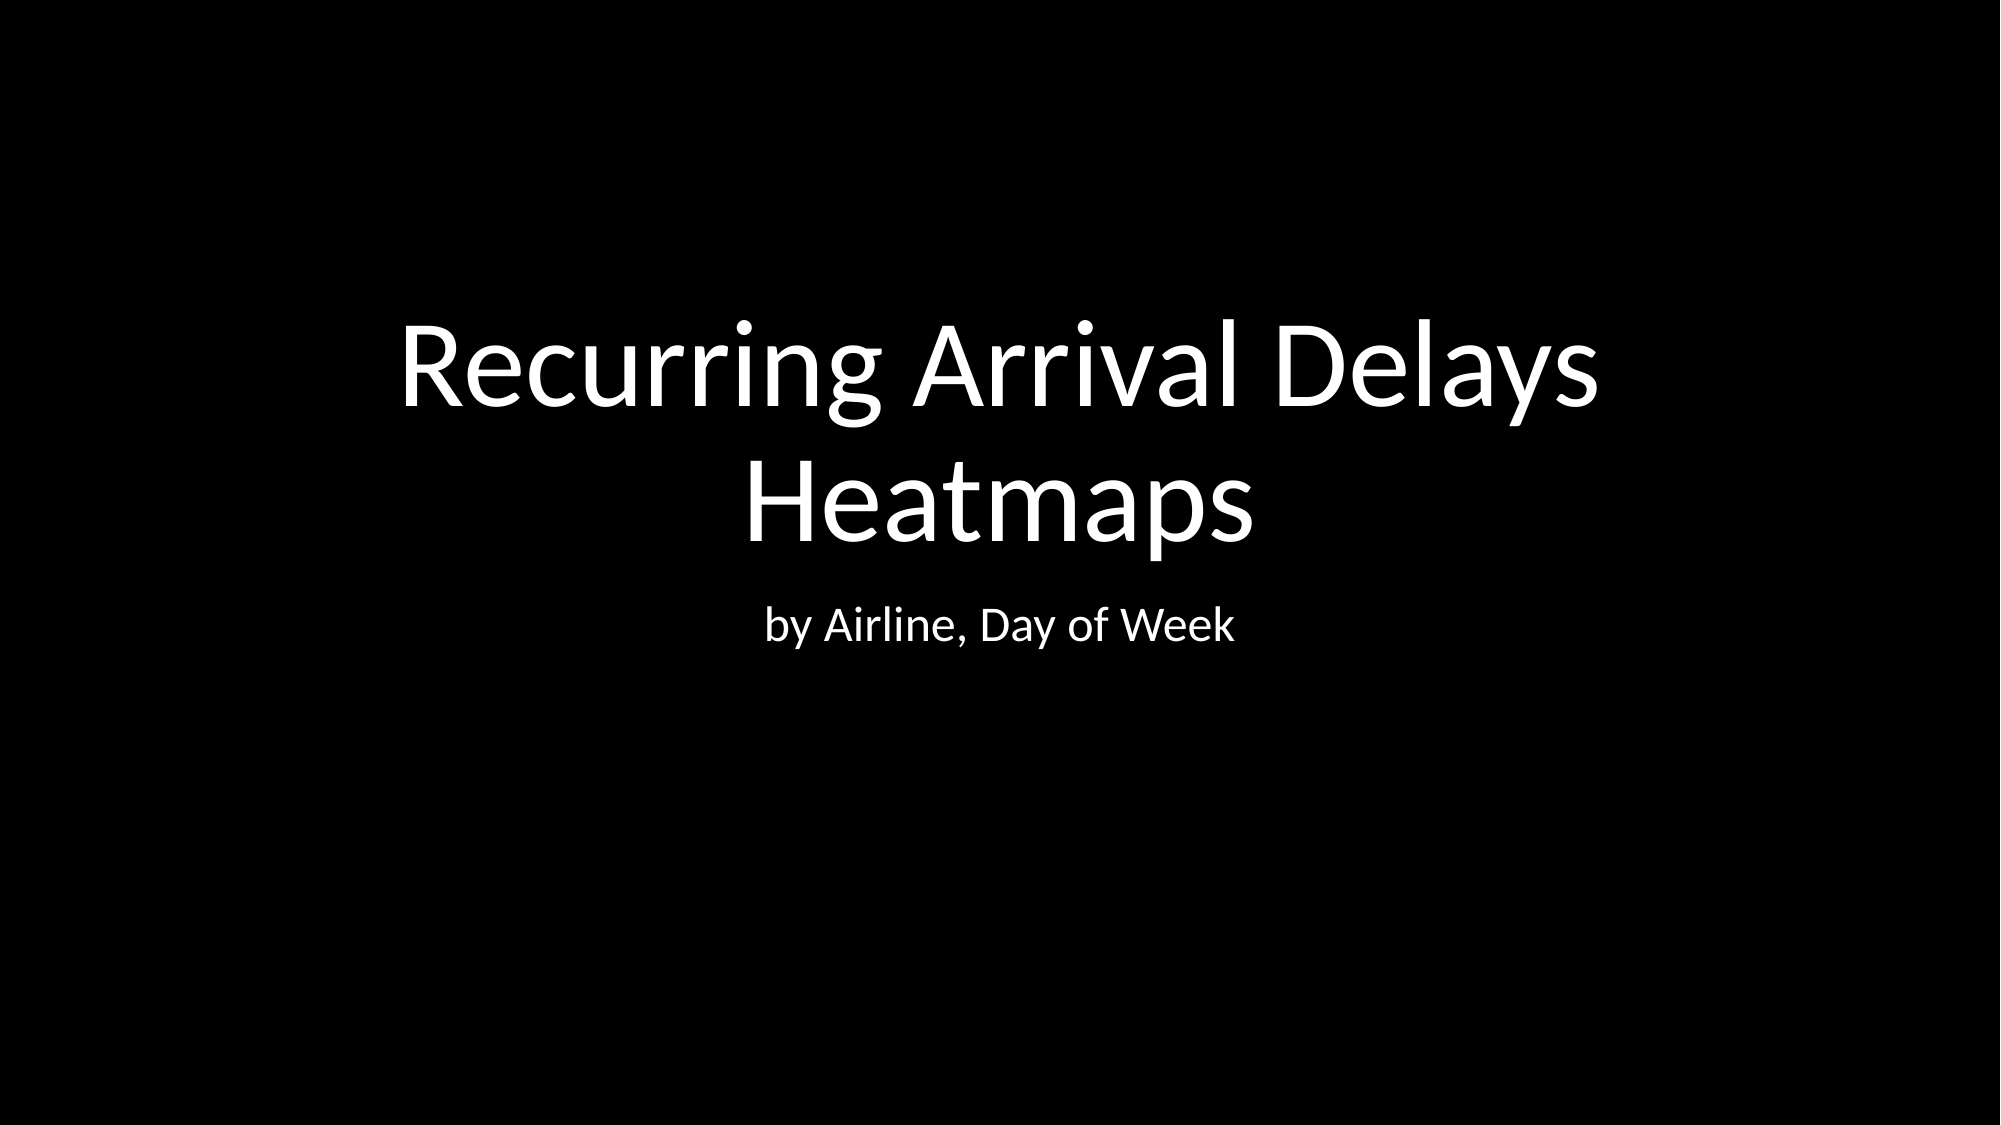

# Recurring Arrival Delays Heatmaps
by Airline, Day of Week